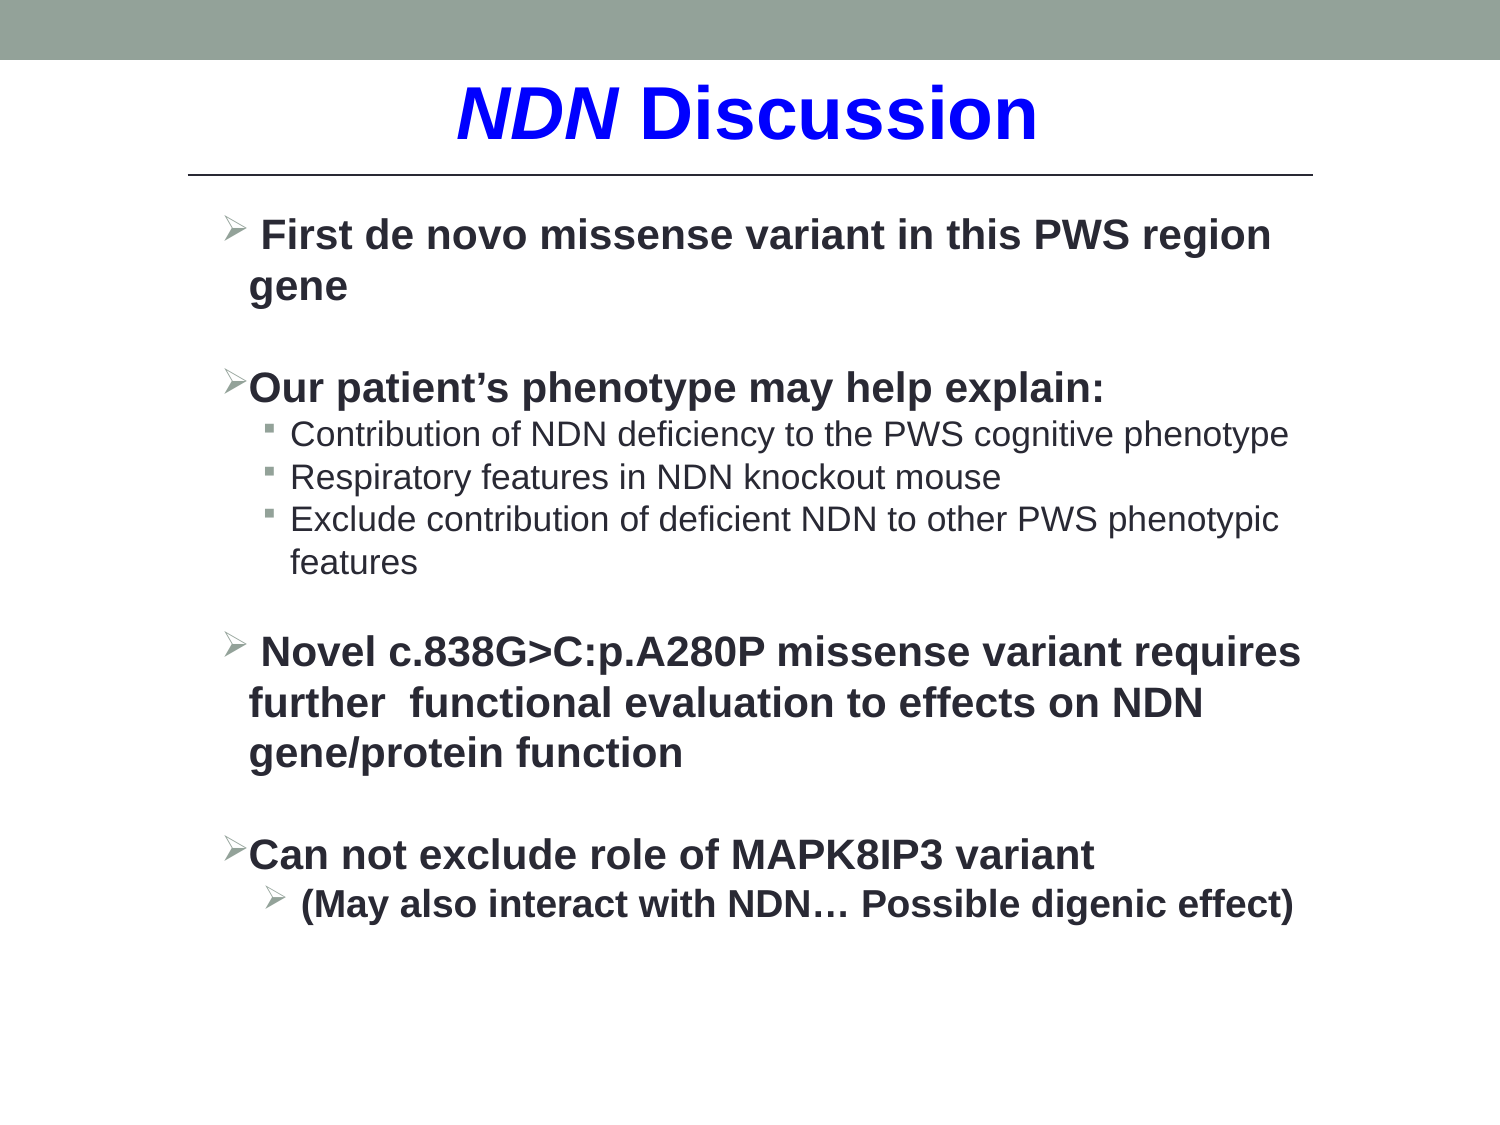

NDN Discussion
 First de novo missense variant in this PWS region gene

Our patient’s phenotype may help explain:
Contribution of NDN deficiency to the PWS cognitive phenotype
Respiratory features in NDN knockout mouse
Exclude contribution of deficient NDN to other PWS phenotypic features

 Novel c.838G>C:p.A280P missense variant requires further  functional evaluation to effects on NDN gene/protein function

Can not exclude role of MAPK8IP3 variant
 (May also interact with NDN… Possible digenic effect)